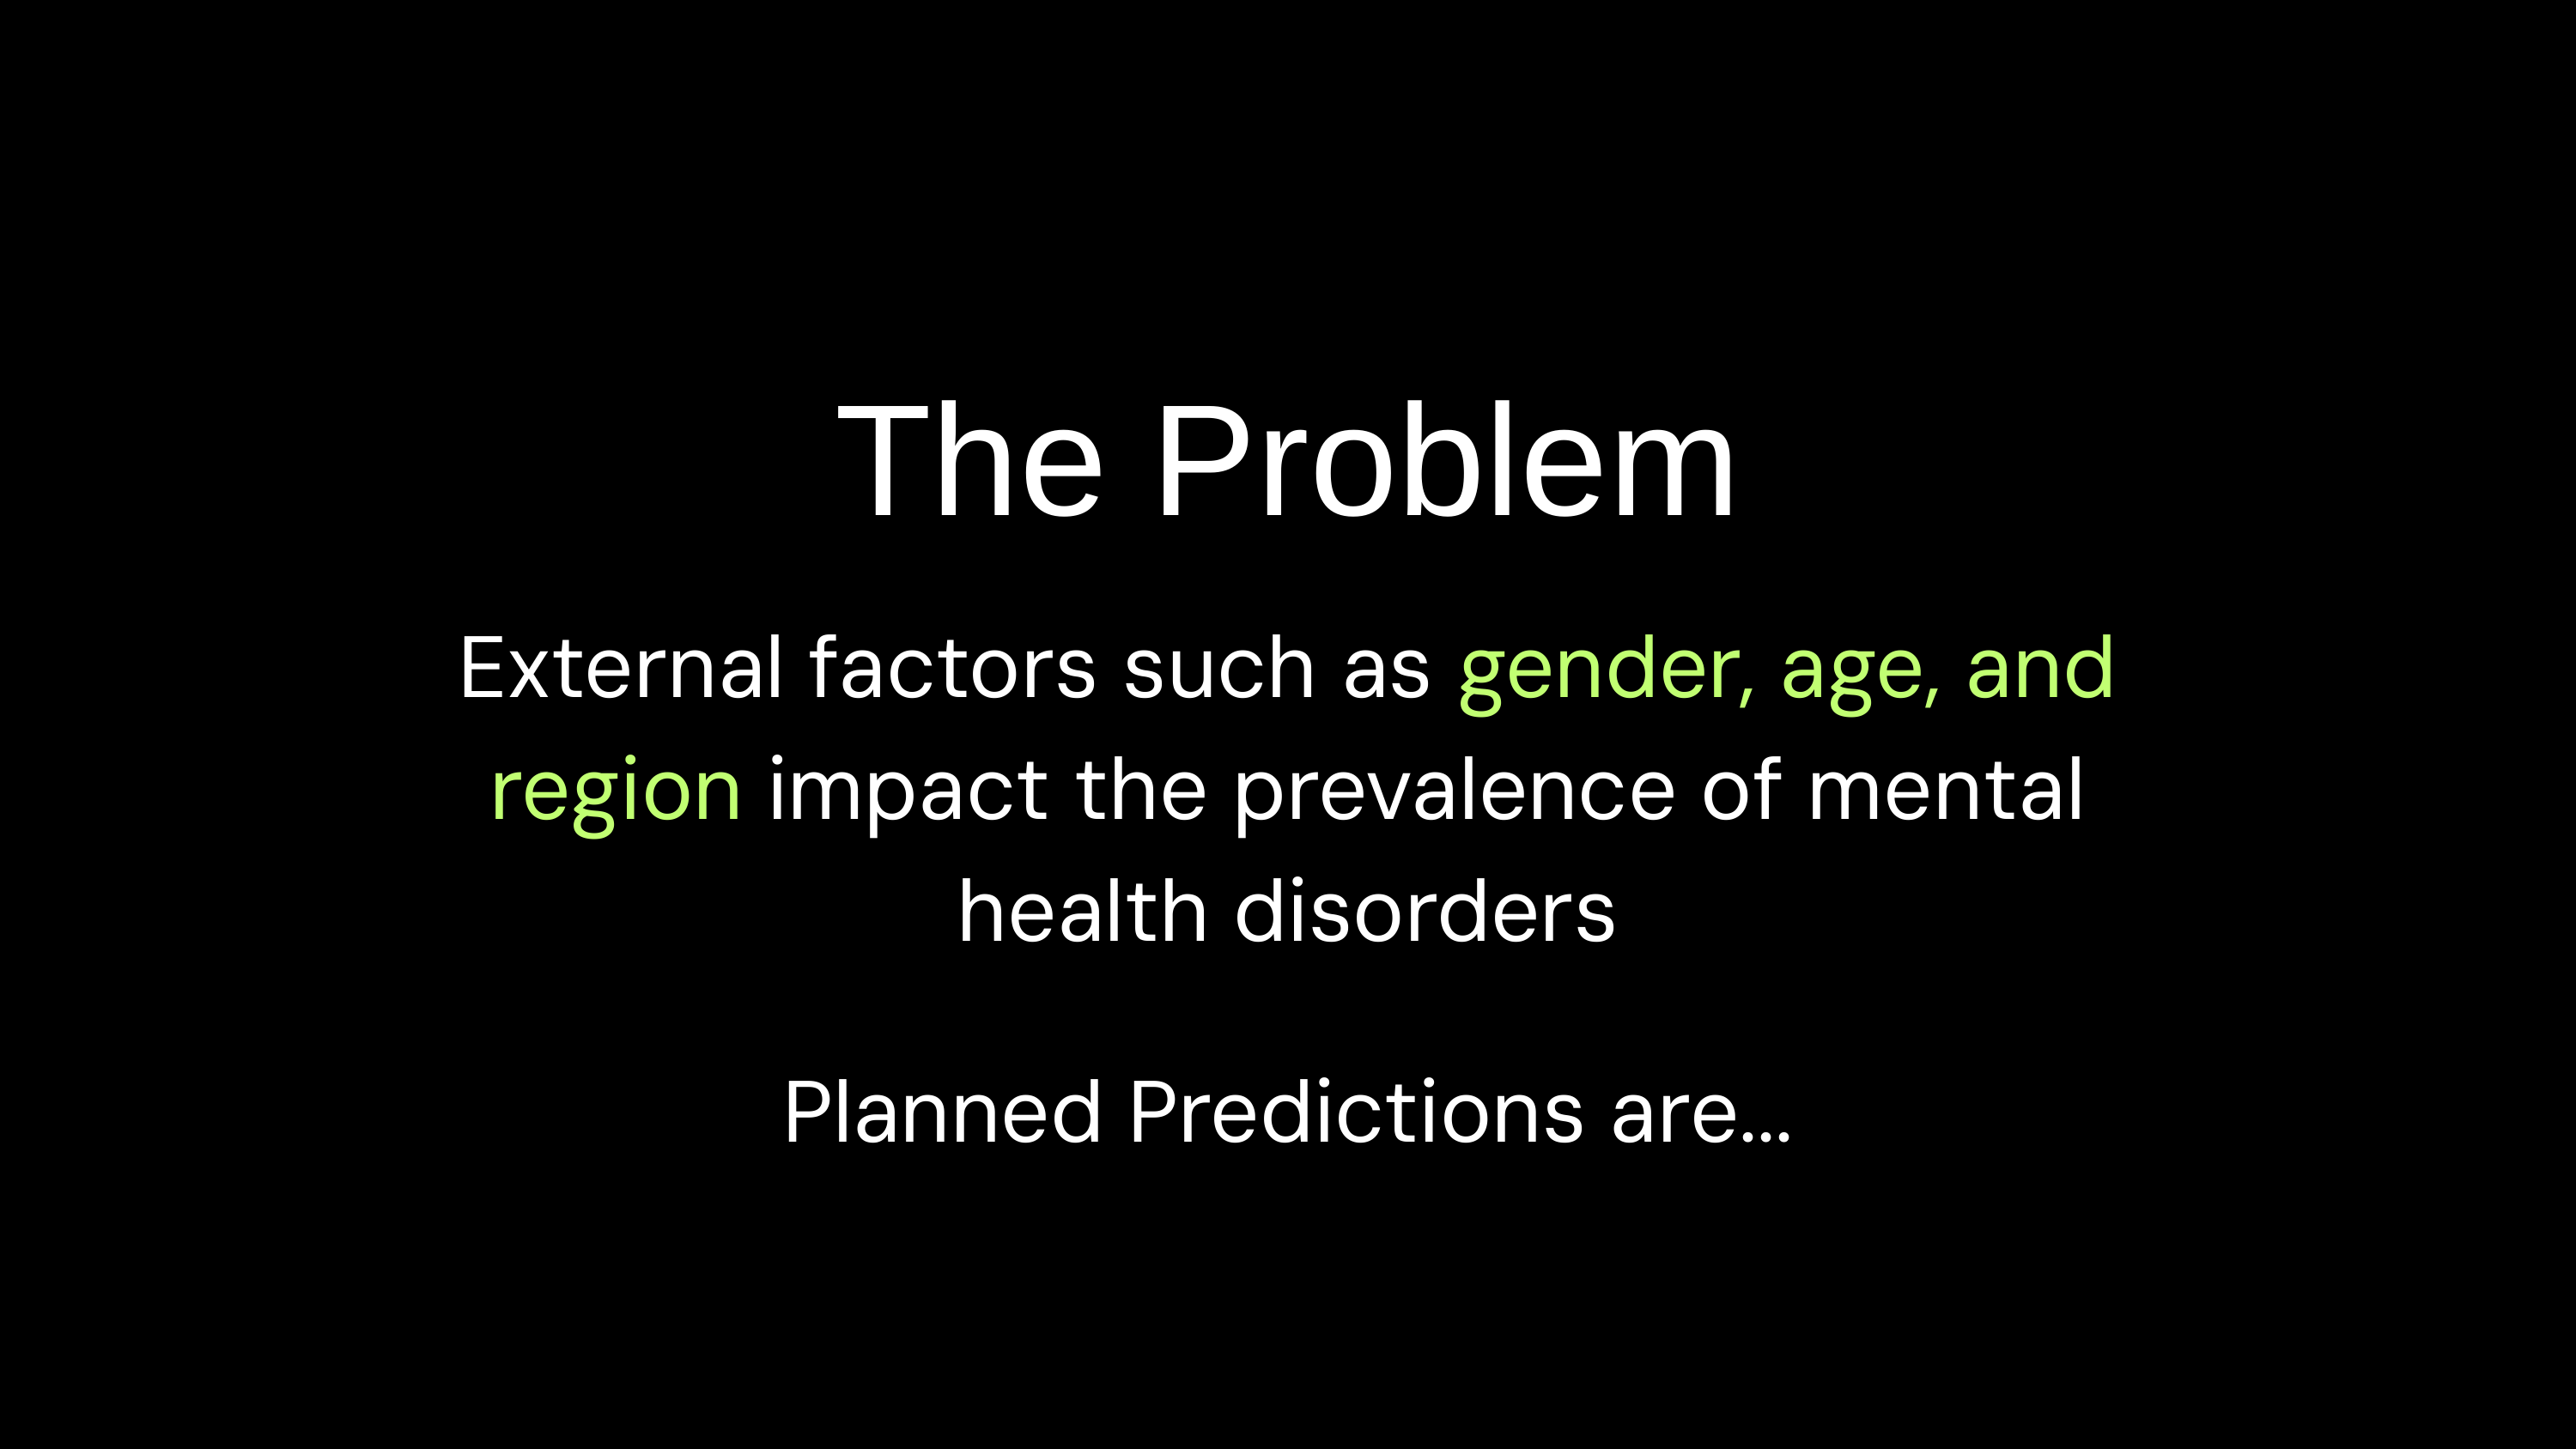

The Problem
External factors such as gender, age, and region impact the prevalence of mental health disorders
Planned Predictions are...